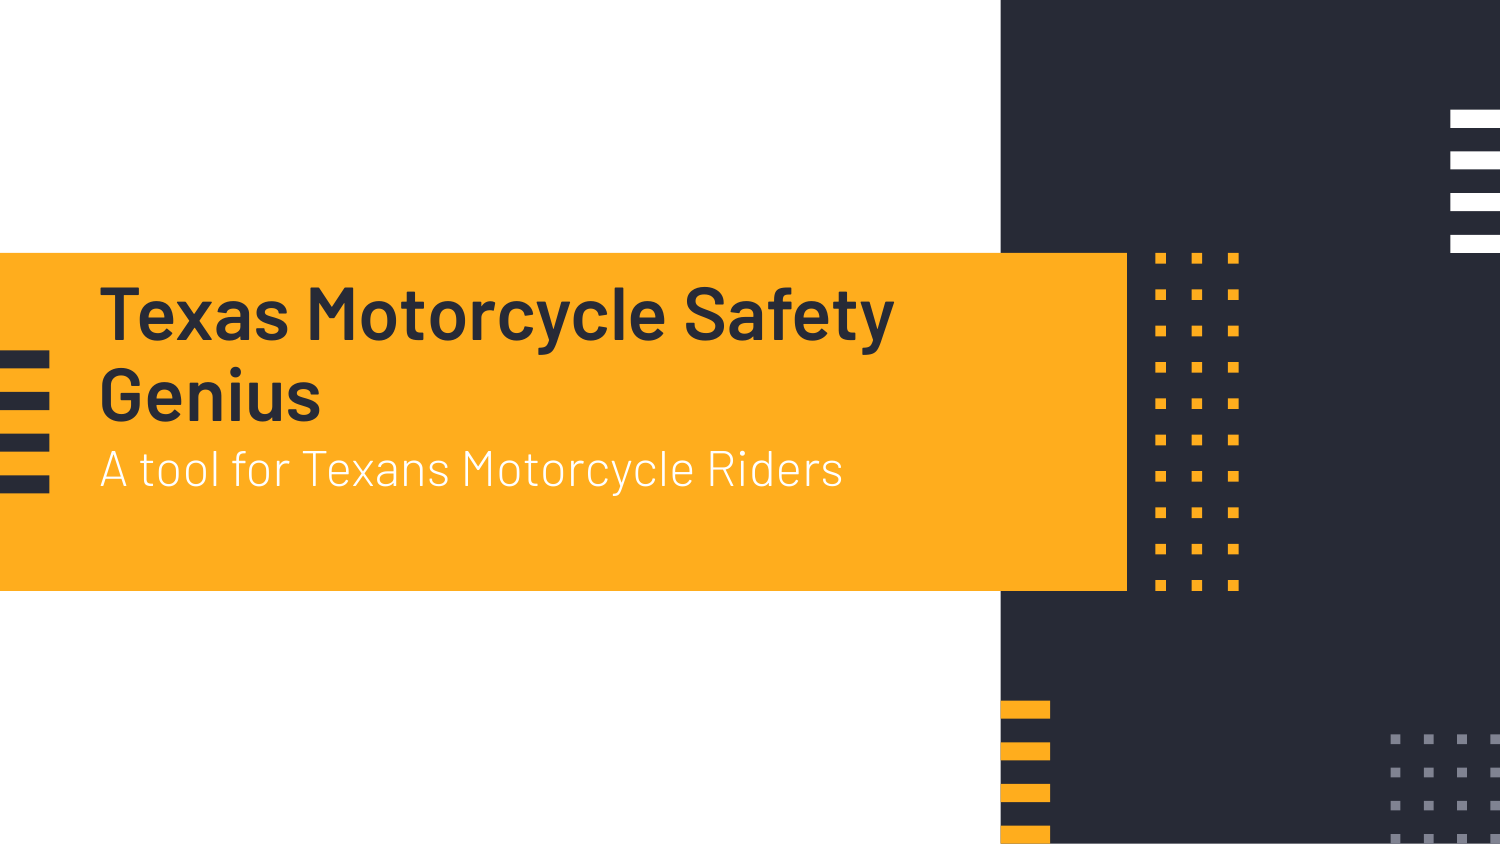

# Texas Motorcycle Safety Genius
A tool for Texans Motorcycle Riders